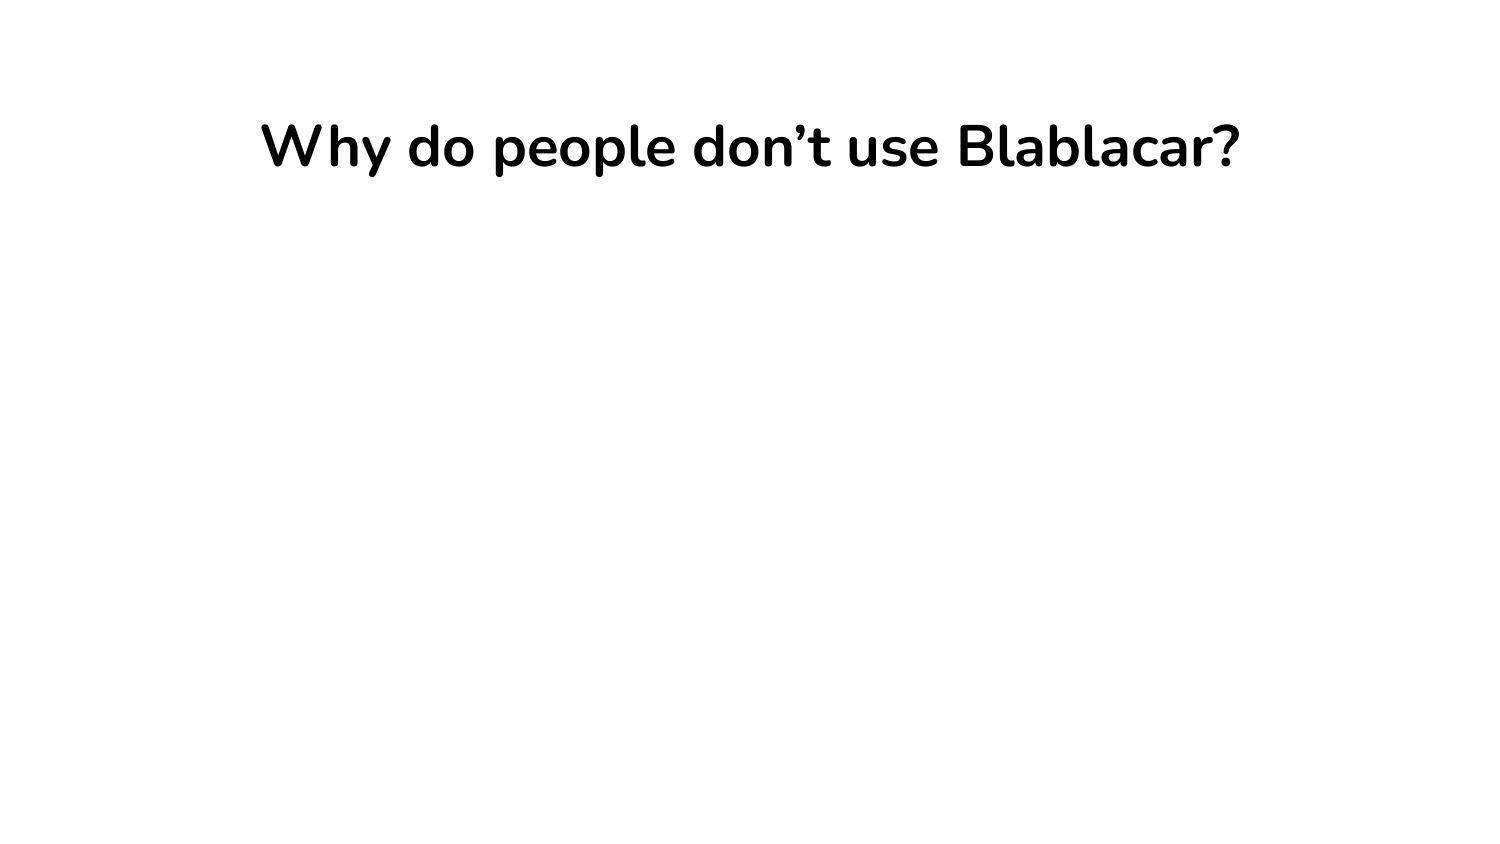

# Why do people don’t use Blablacar?